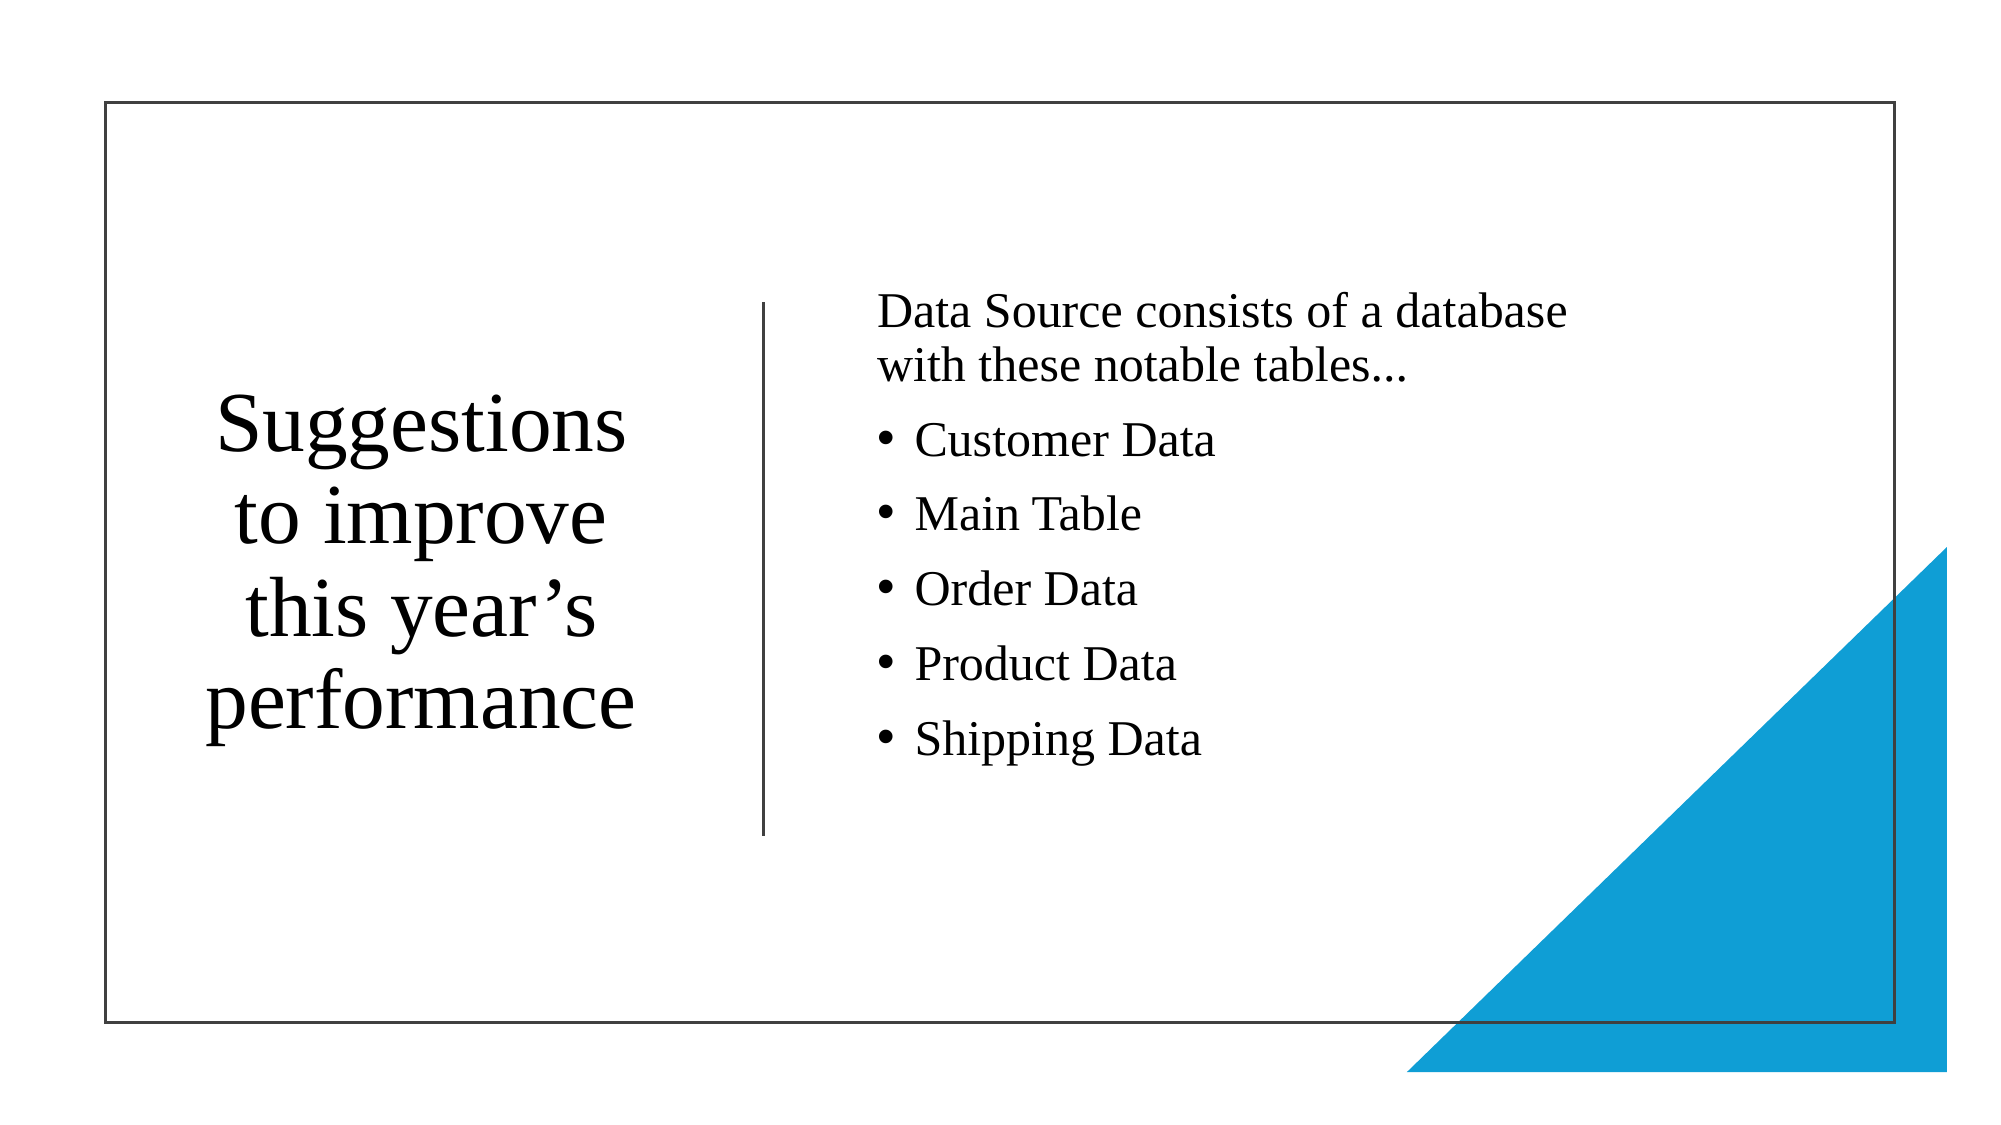

# Suggestions to improve this year’s performance
Data Source consists of a database with these notable tables...
Customer Data
Main Table
Order Data
Product Data
Shipping Data